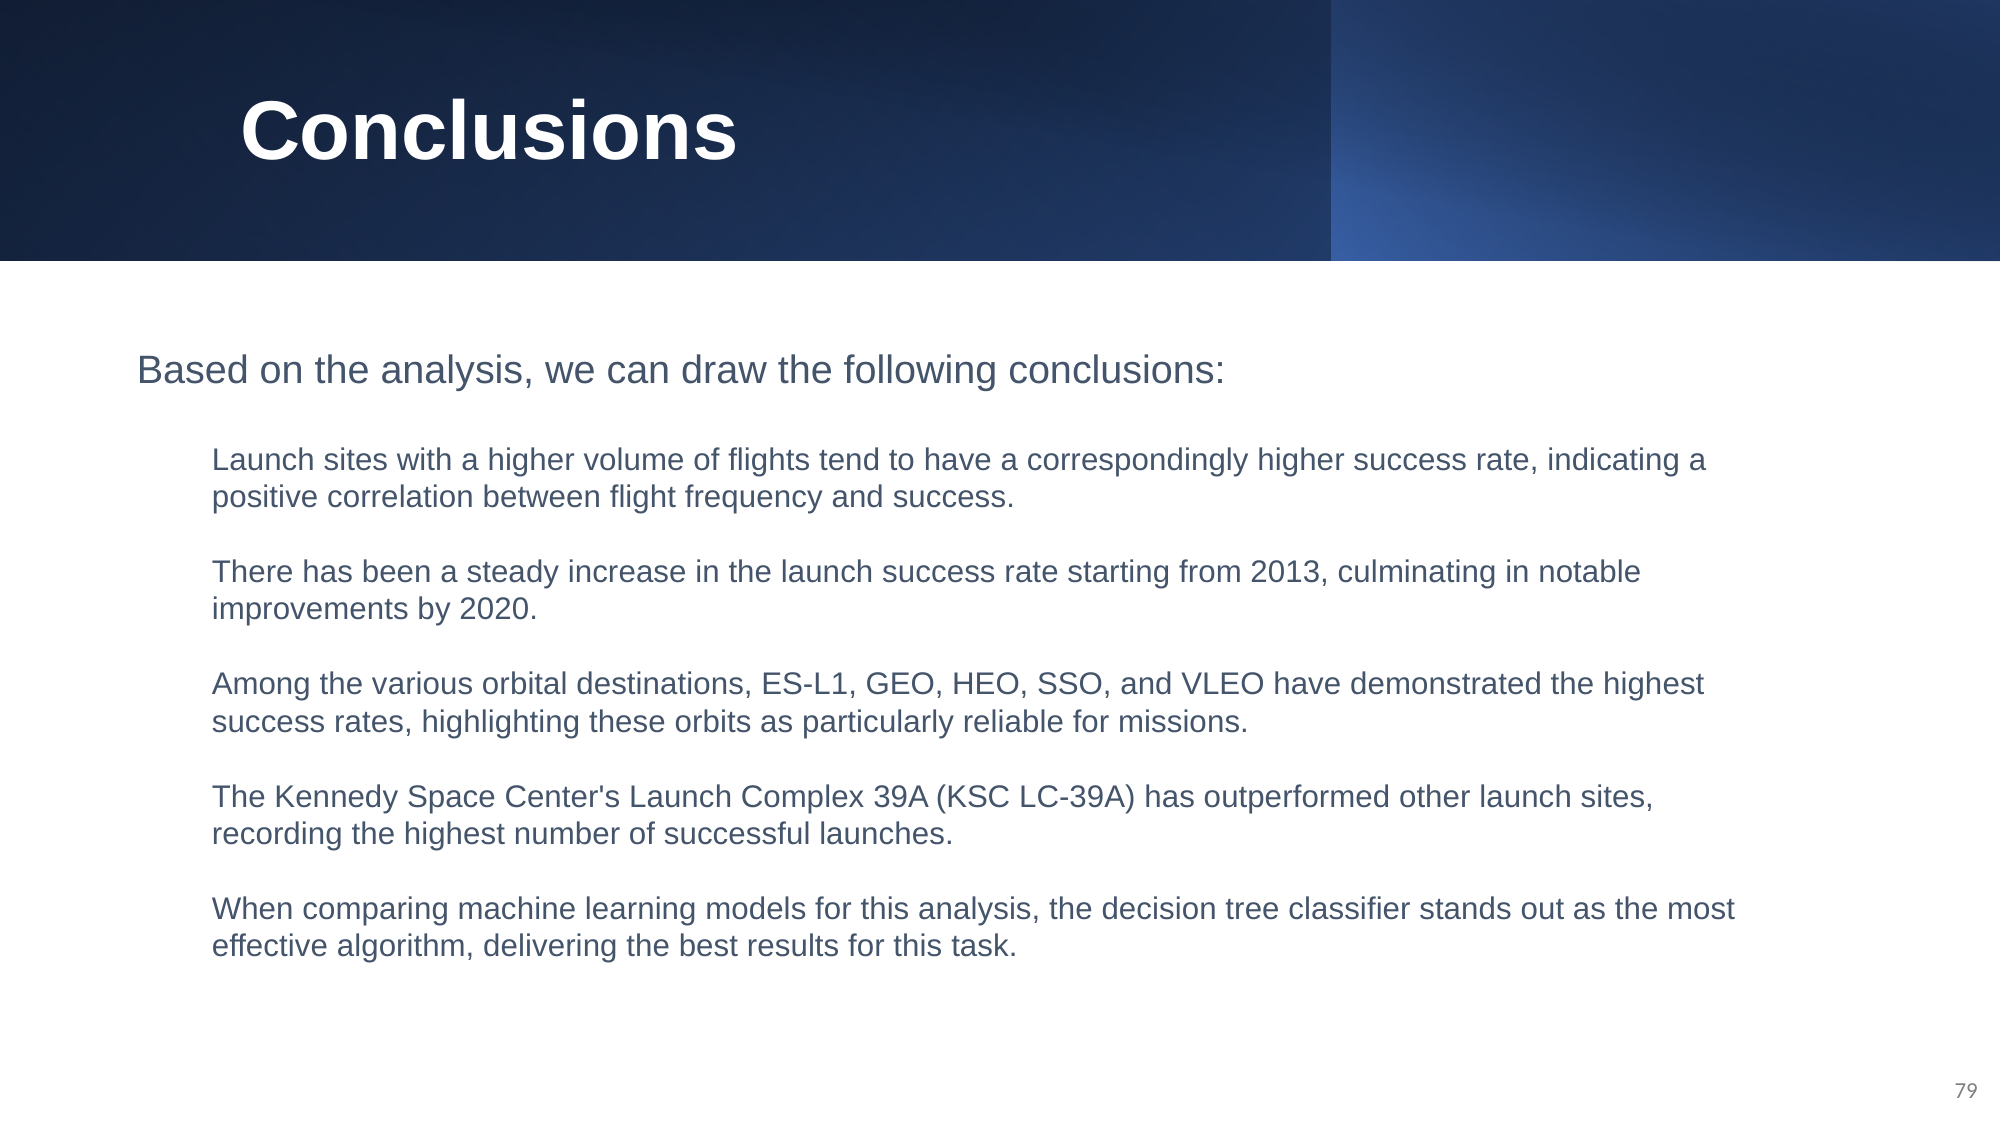

Conclusions
Based on the analysis, we can draw the following conclusions:

Launch sites with a higher volume of flights tend to have a correspondingly higher success rate, indicating a positive correlation between flight frequency and success.

There has been a steady increase in the launch success rate starting from 2013, culminating in notable improvements by 2020.

Among the various orbital destinations, ES-L1, GEO, HEO, SSO, and VLEO have demonstrated the highest success rates, highlighting these orbits as particularly reliable for missions.

The Kennedy Space Center's Launch Complex 39A (KSC LC-39A) has outperformed other launch sites, recording the highest number of successful launches.

When comparing machine learning models for this analysis, the decision tree classifier stands out as the most effective algorithm, delivering the best results for this task.
79